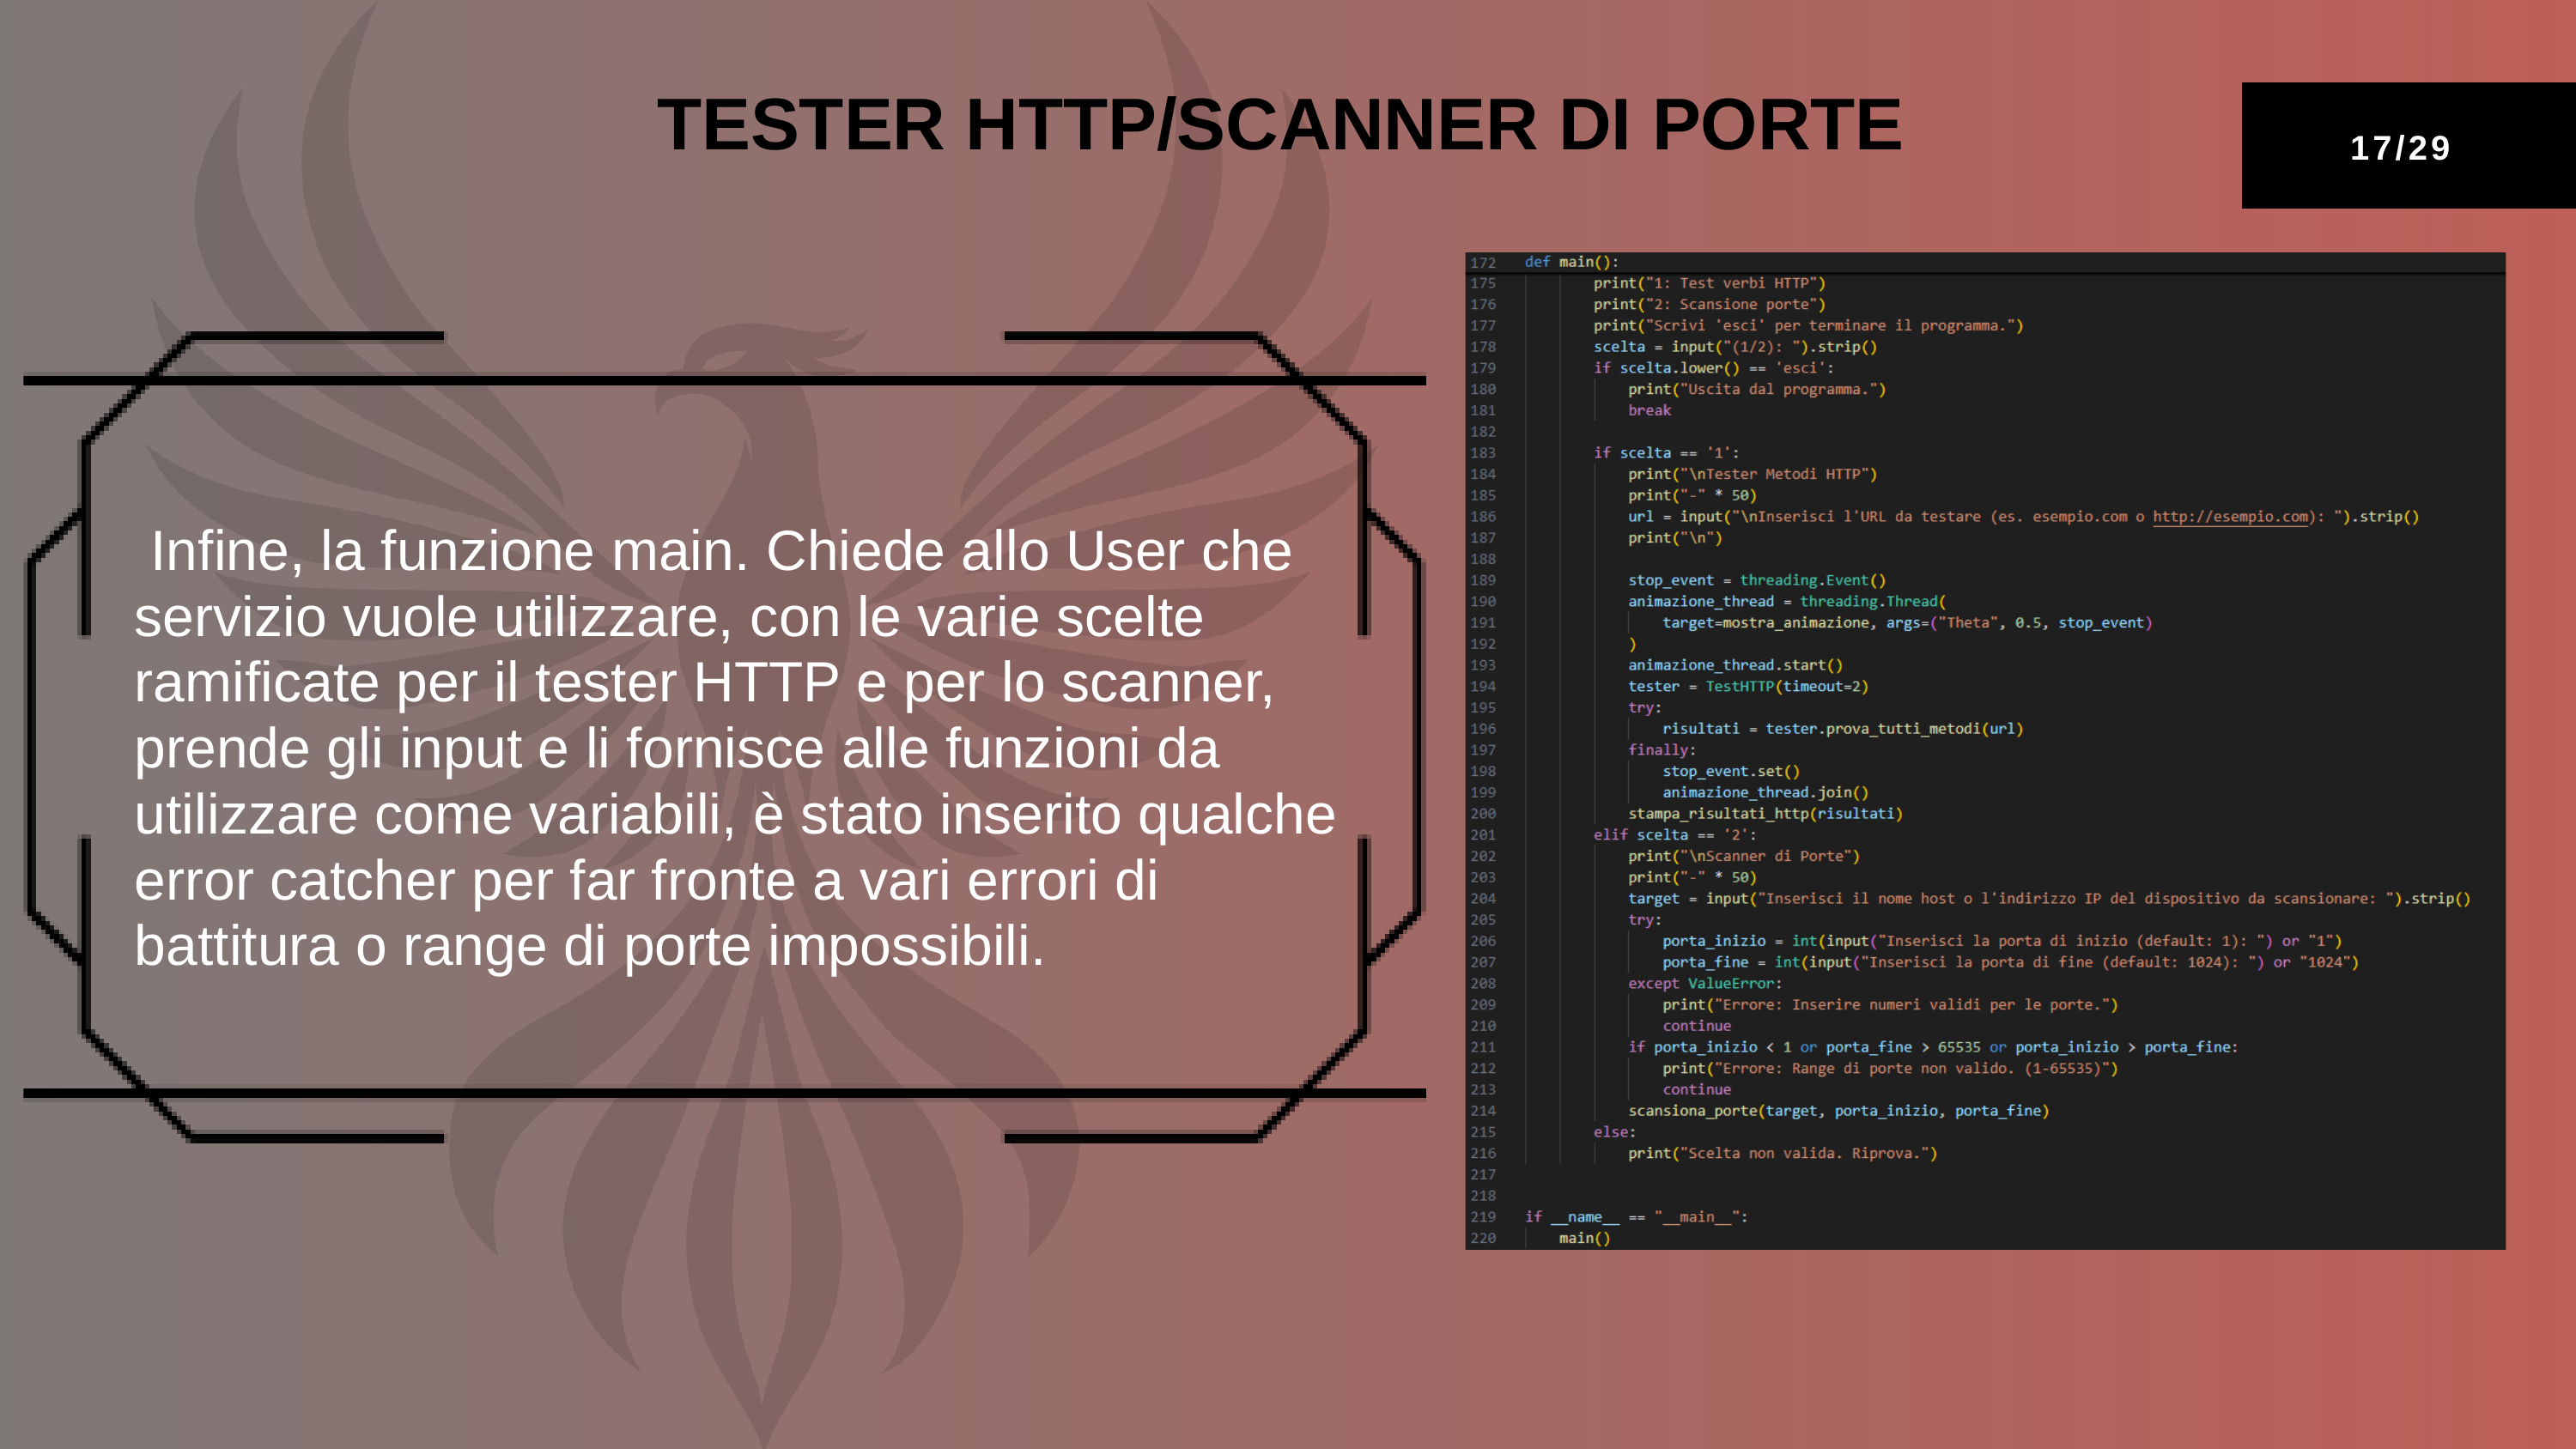

TESTER HTTP/SCANNER DI PORTE

17/29

 Infine, la funzione main. Chiede allo User che servizio vuole utilizzare, con le varie scelte ramificate per il tester HTTP e per lo scanner, prende gli input e li fornisce alle funzioni da utilizzare come variabili, è stato inserito qualche error catcher per far fronte a vari errori di battitura o range di porte impossibili.